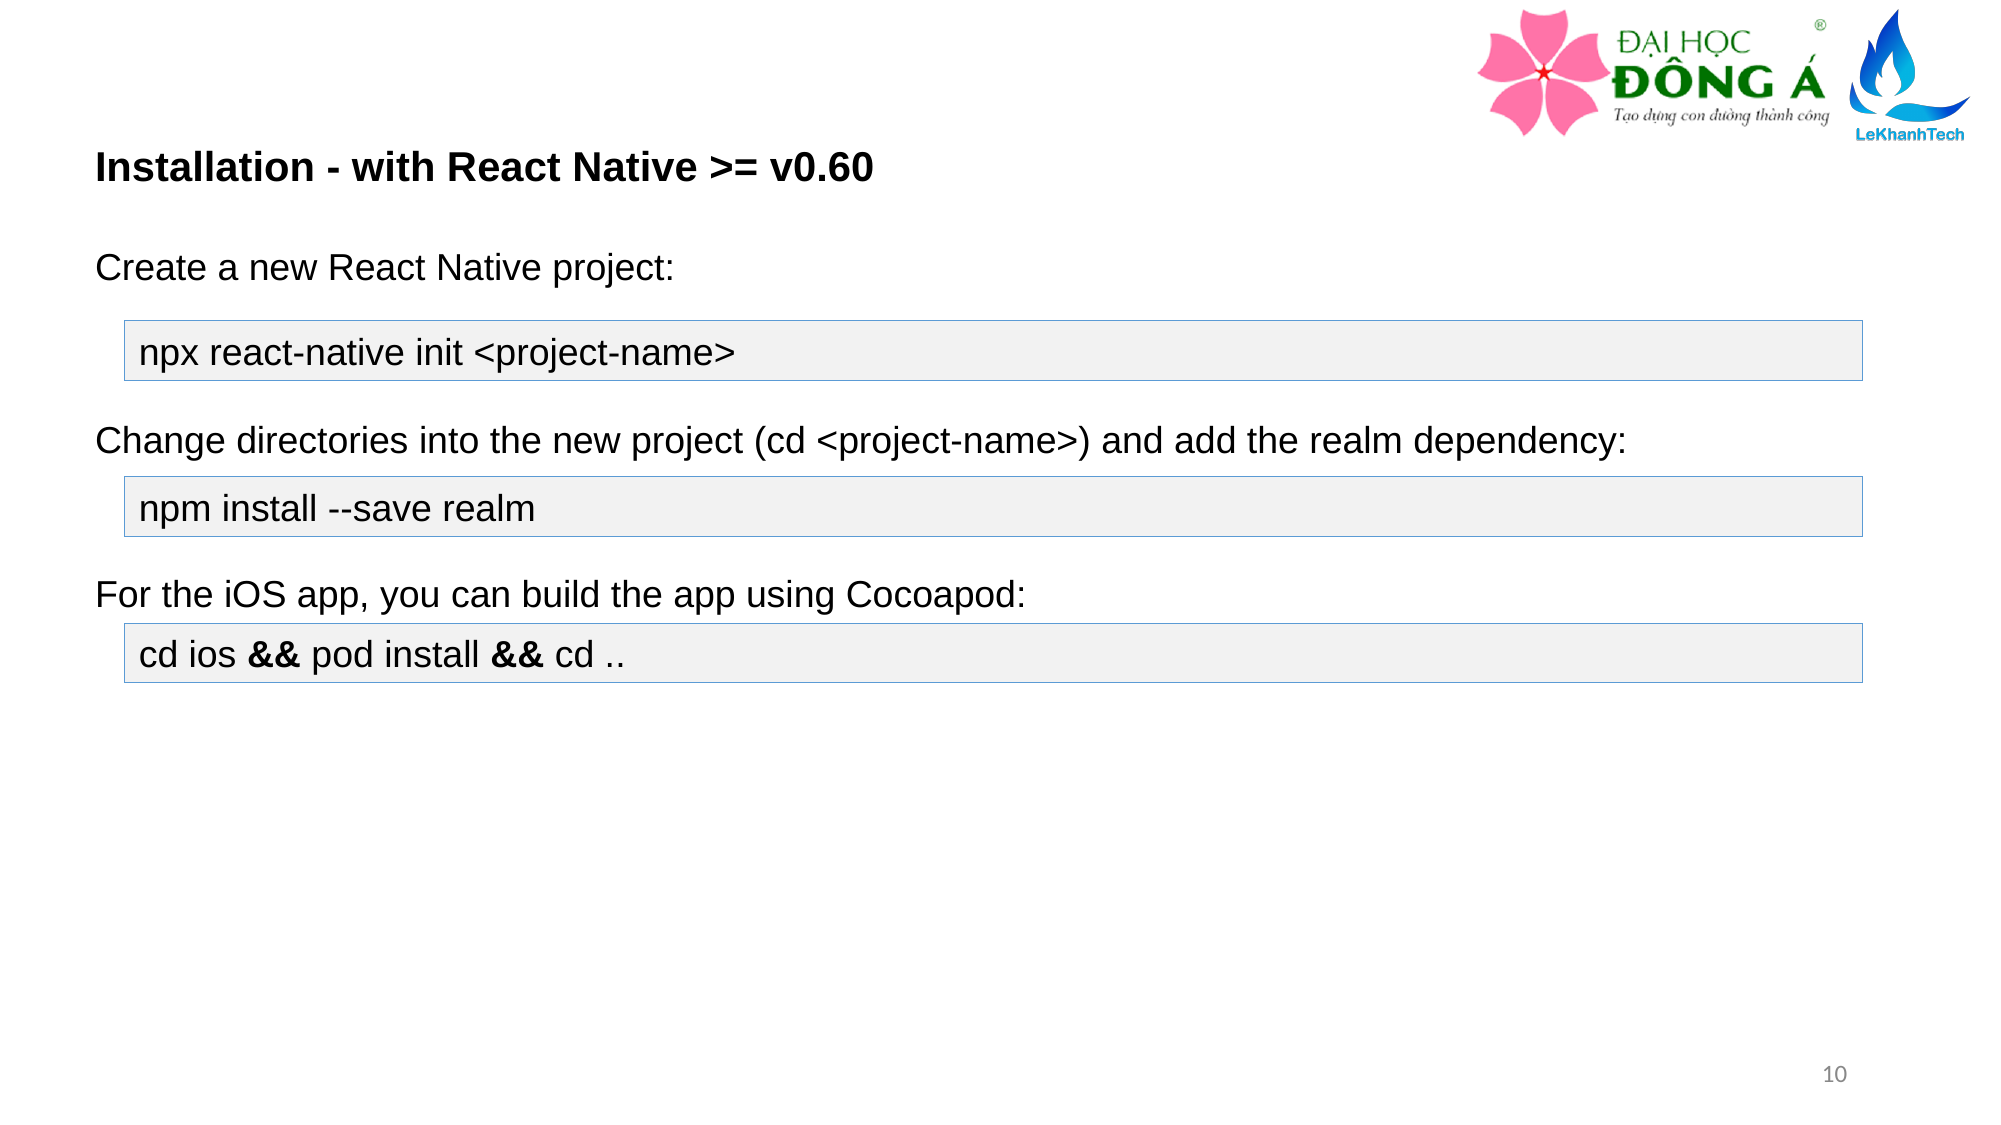

Installation - with React Native >= v0.60
Create a new React Native project:
npx react-native init <project-name>
Change directories into the new project (cd <project-name>) and add the realm dependency:
npm install --save realm
For the iOS app, you can build the app using Cocoapod:
cd ios && pod install && cd ..
10